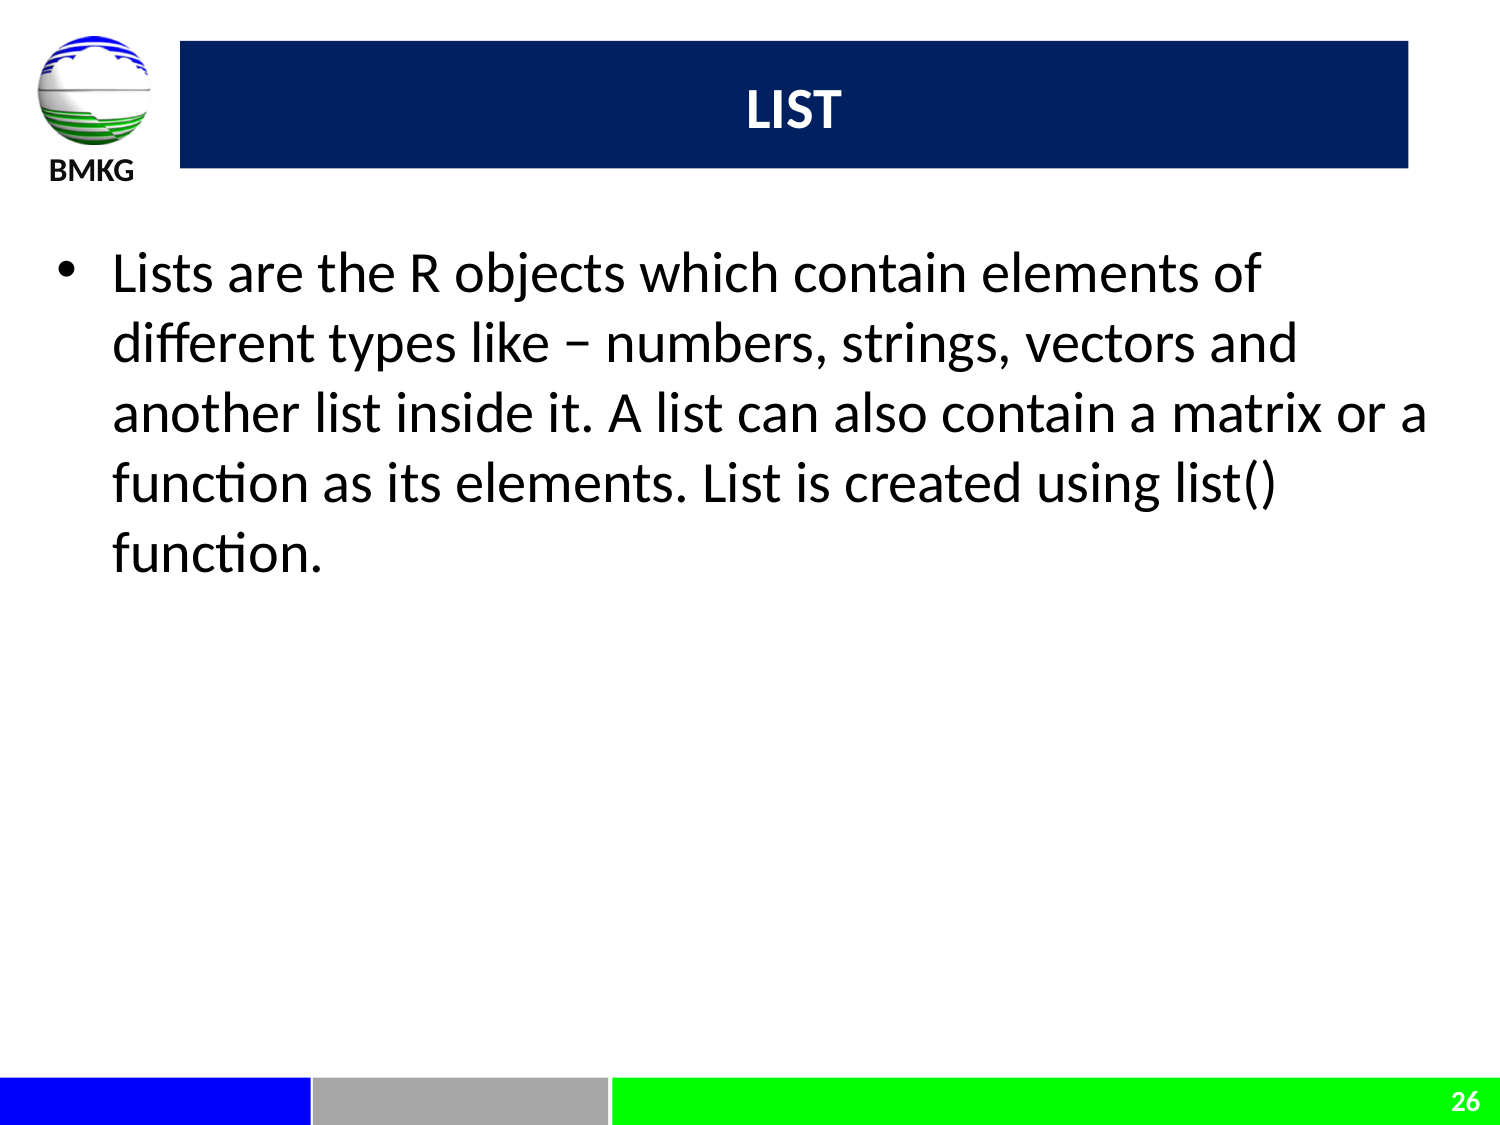

# List
Lists are the R objects which contain elements of different types like − numbers, strings, vectors and another list inside it. A list can also contain a matrix or a function as its elements. List is created using list() function.